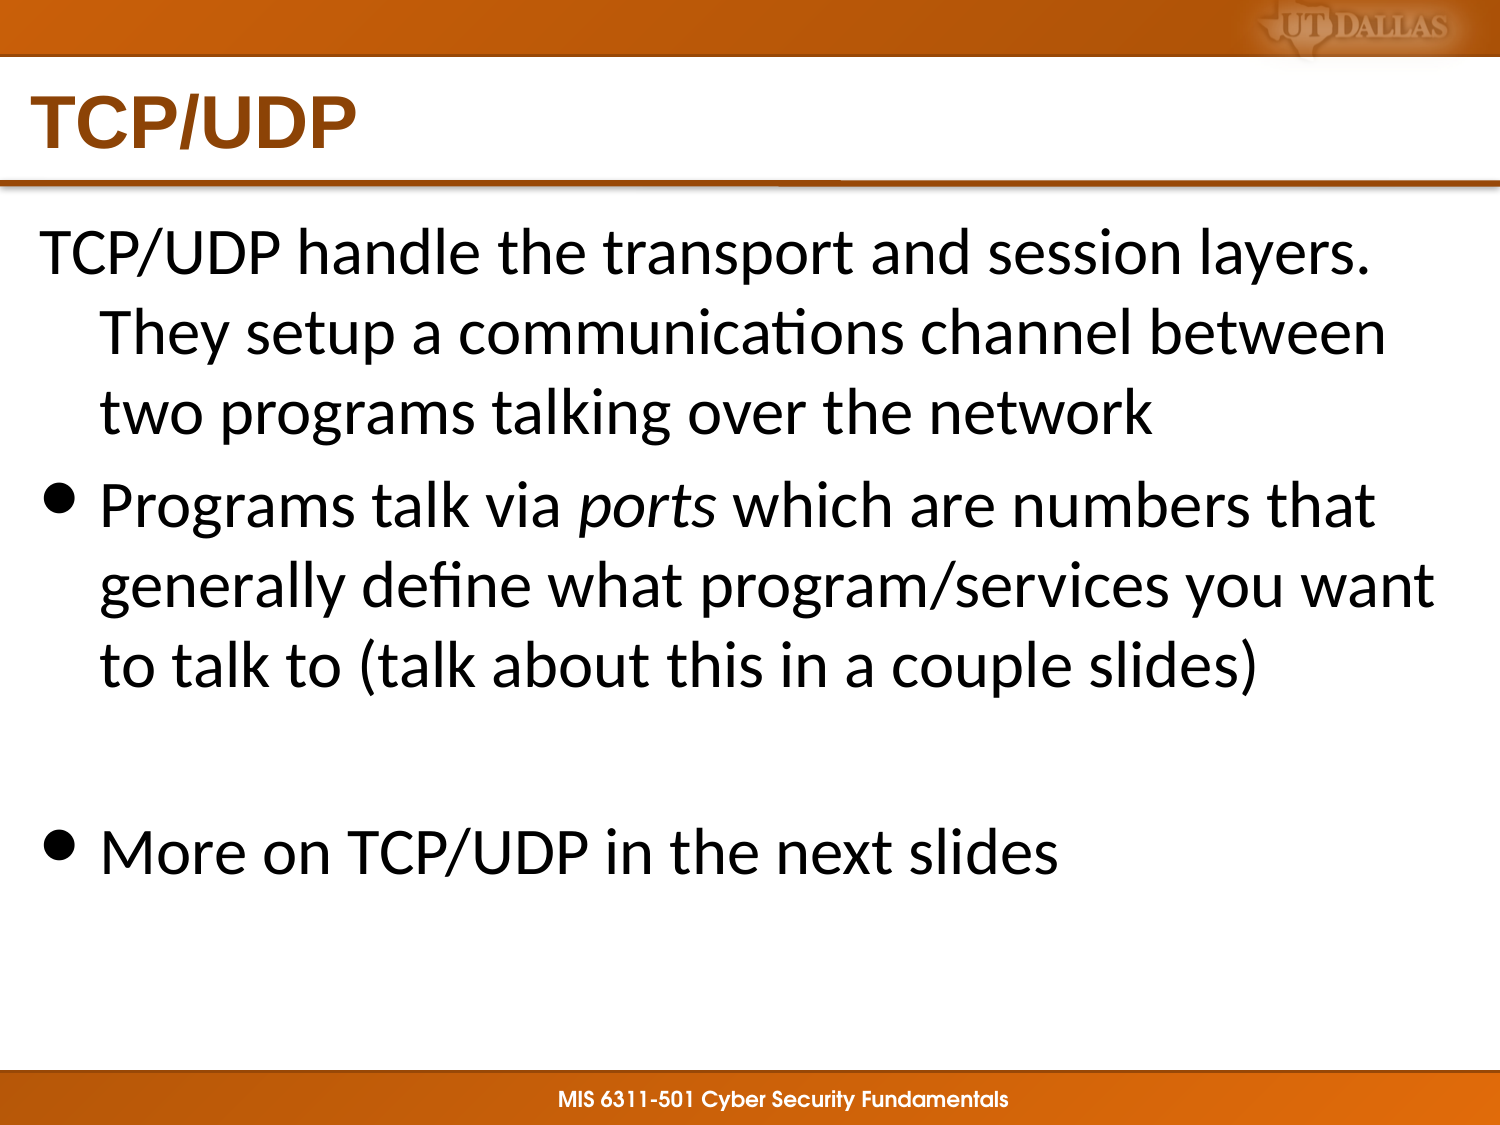

# TCP/UDP
TCP/UDP handle the transport and session layers. They setup a communications channel between two programs talking over the network
Programs talk via ports which are numbers that generally define what program/services you want to talk to (talk about this in a couple slides)

More on TCP/UDP in the next slides